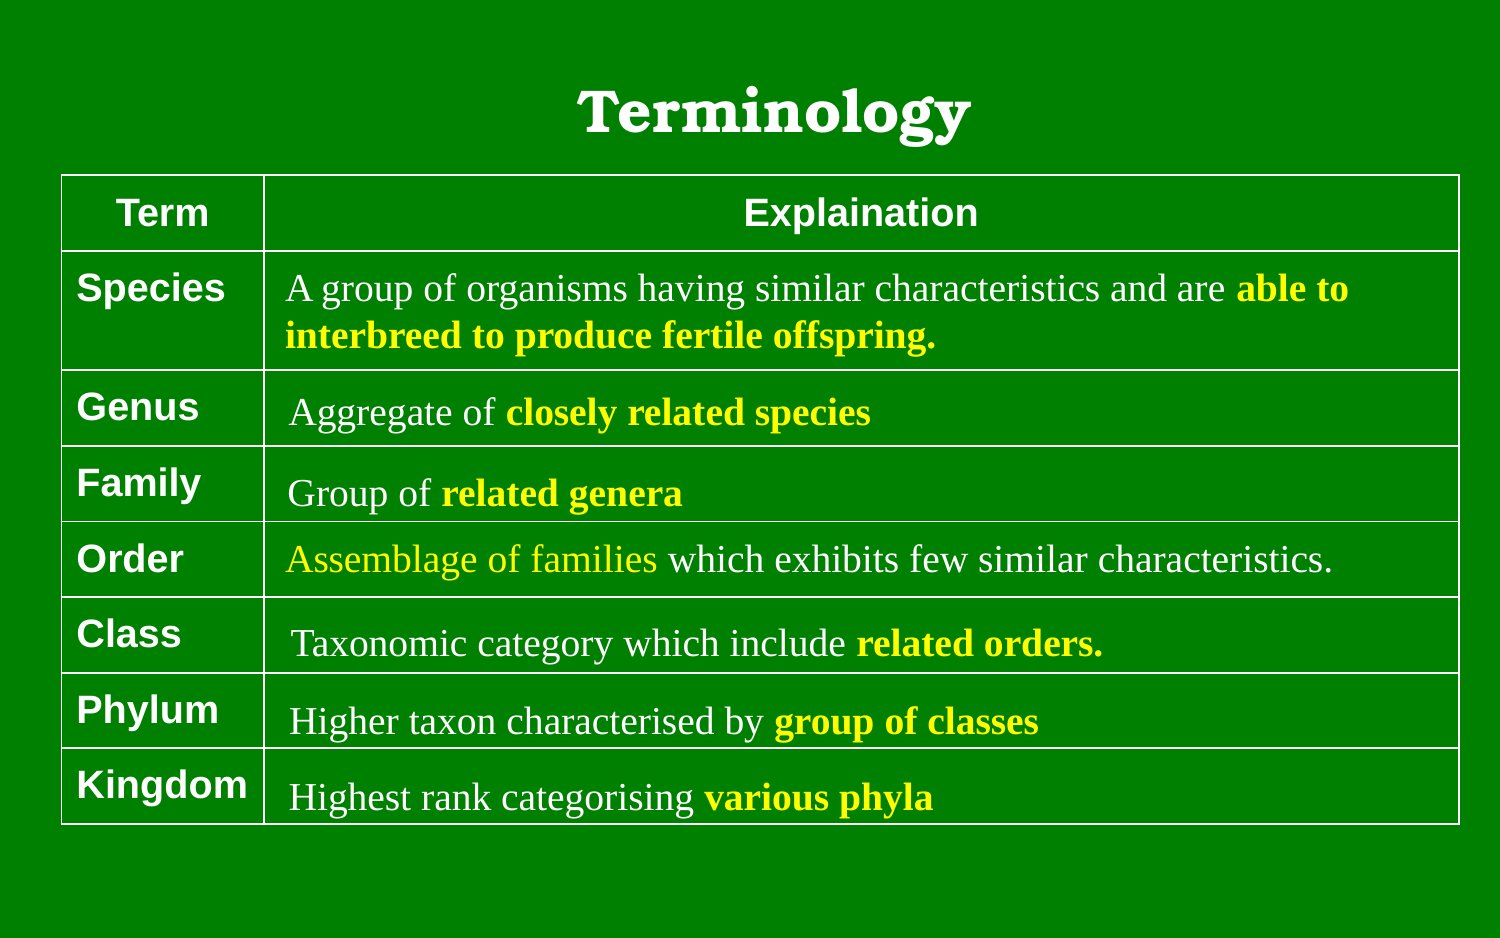

Terminology
| Term | Explaination |
| --- | --- |
| Species |  |
| Genus |  |
| Family |  |
| Order |  |
| Class |  |
| Phylum |  |
| Kingdom |  |
A group of organisms having similar characteristics and are able to interbreed to produce fertile offspring.
Aggregate of closely related species
Group of related genera
Assemblage of families which exhibits few similar characteristics.
Taxonomic category which include related orders.
Higher taxon characterised by group of classes
Highest rank categorising various phyla